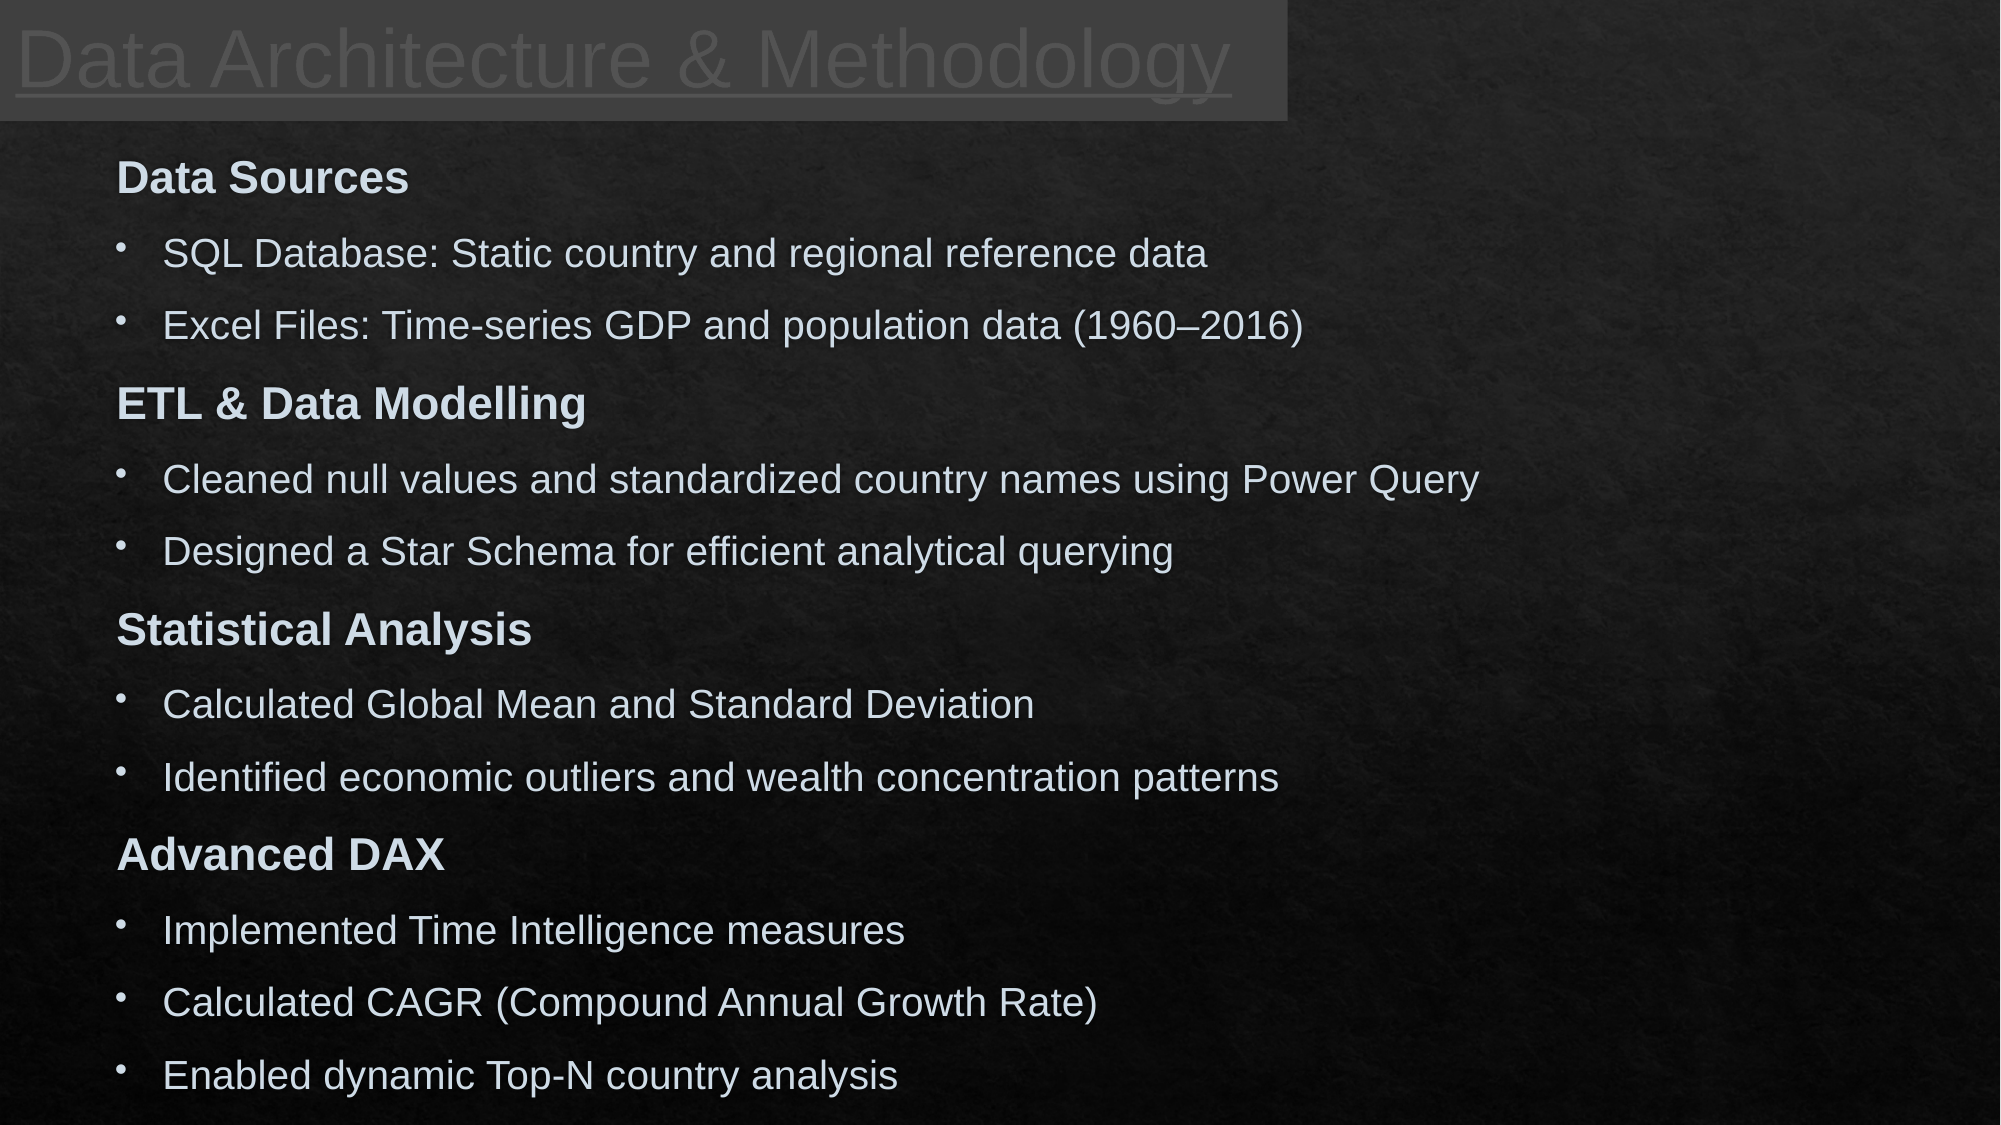

# Data Architecture & Methodology
Data Sources
SQL Database: Static country and regional reference data
Excel Files: Time-series GDP and population data (1960–2016)
ETL & Data Modelling
Cleaned null values and standardized country names using Power Query
Designed a Star Schema for efficient analytical querying
Statistical Analysis
Calculated Global Mean and Standard Deviation
Identified economic outliers and wealth concentration patterns
Advanced DAX
Implemented Time Intelligence measures
Calculated CAGR (Compound Annual Growth Rate)
Enabled dynamic Top-N country analysis